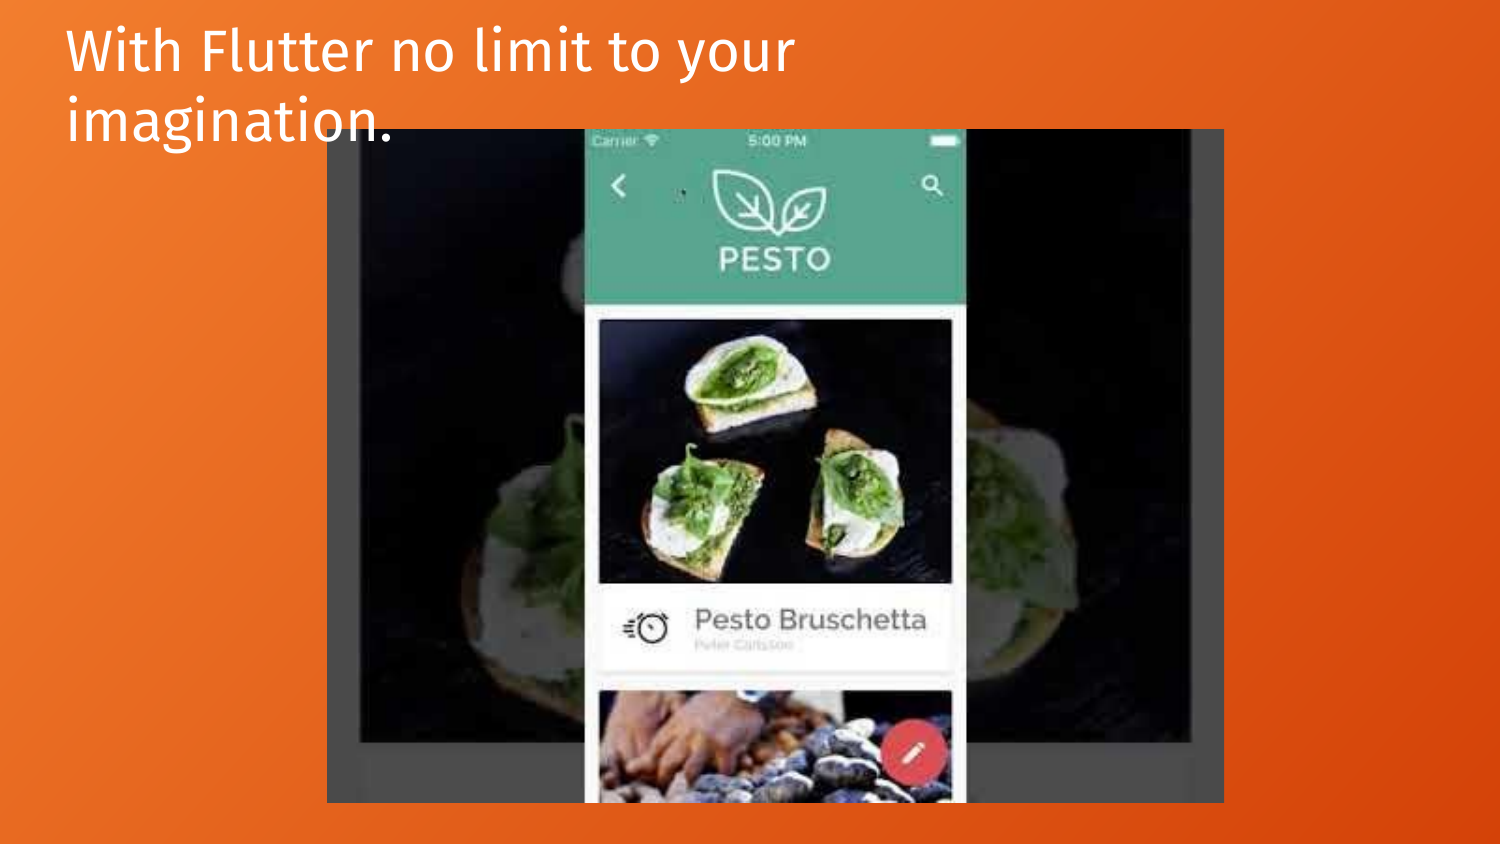

# With Flutter no limit to your imagination.